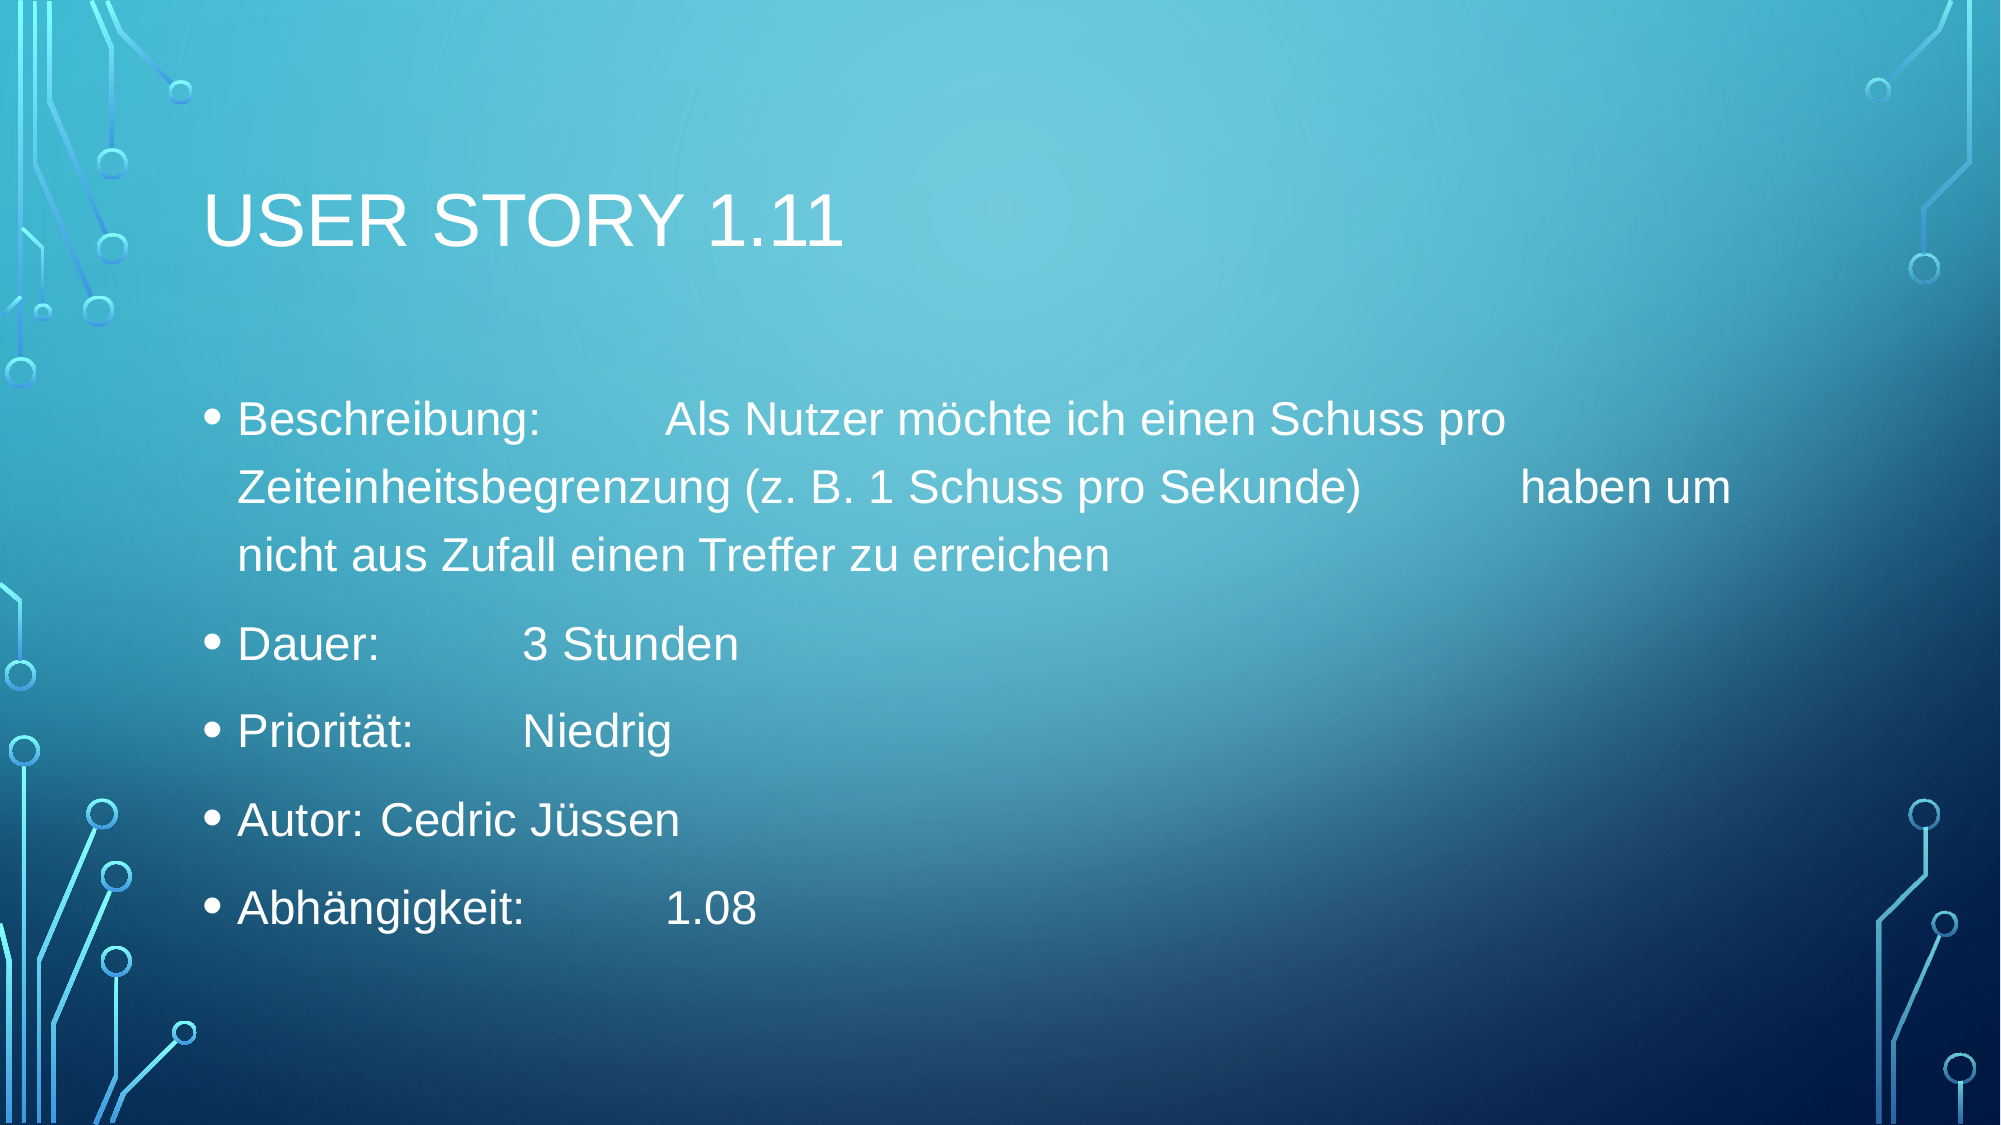

# User story 1.11
Beschreibung: 	Als Nutzer möchte ich einen Schuss pro 					Zeiteinheitsbegrenzung (z. B. 1 Schuss pro Sekunde) 				haben um nicht aus Zufall einen Treffer zu erreichen
Dauer: 		3 Stunden
Priorität: 		Niedrig
Autor: 		Cedric Jüssen
Abhängigkeit:	1.08